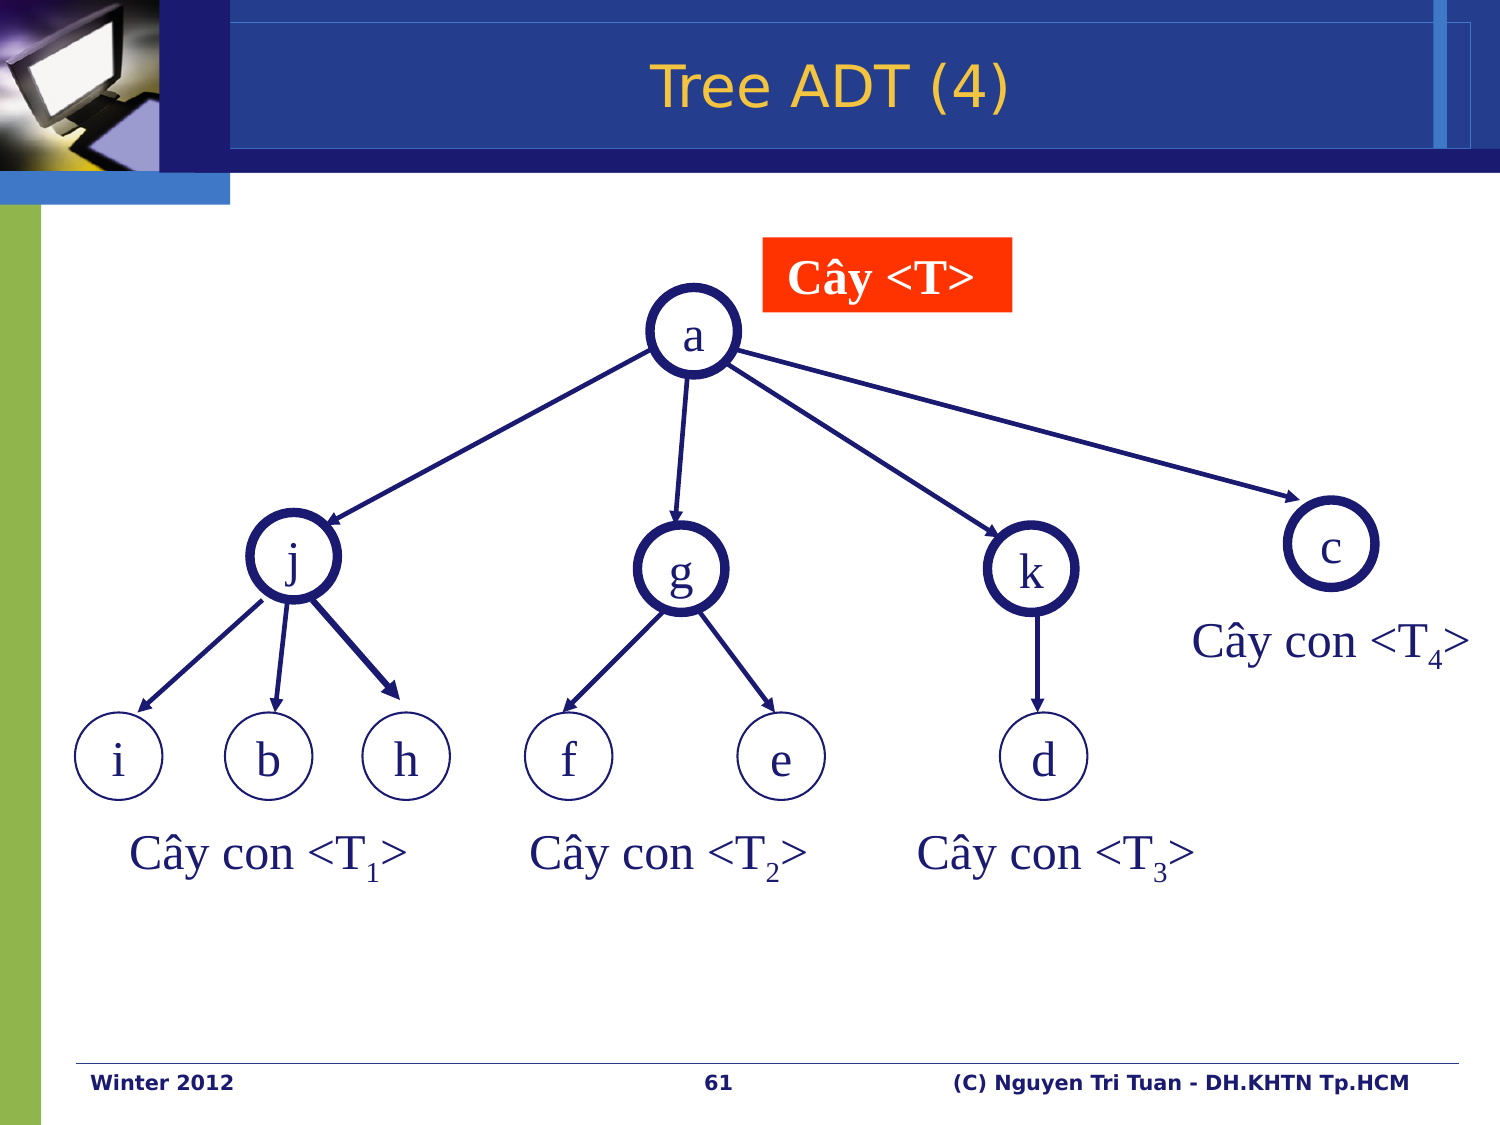

# Tree ADT (4)
Cây <T>
a

c
j
g
k

Cây con <T4>

i
b
h
f
e
d
Cây con <T1>
Cây con <T2>
Cây con <T3>
Winter 2012
61
(C) Nguyen Tri Tuan - DH.KHTN Tp.HCM